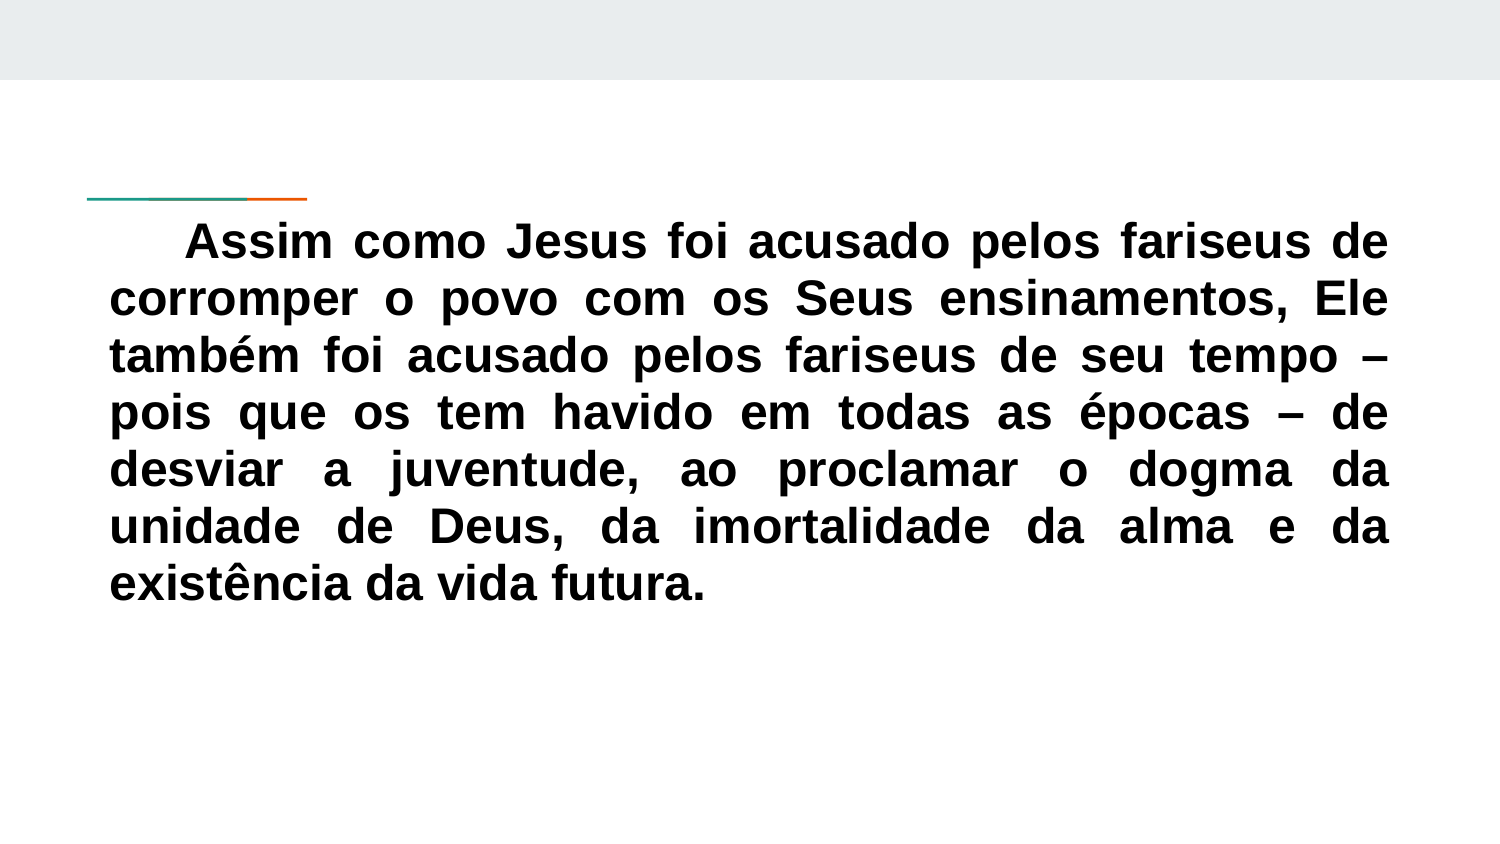

Assim como Jesus foi acusado pelos fariseus de corromper o povo com os Seus ensinamentos, Ele também foi acusado pelos fariseus de seu tempo – pois que os tem havido em todas as épocas – de desviar a juventude, ao proclamar o dogma da unidade de Deus, da imortalidade da alma e da existência da vida futura.